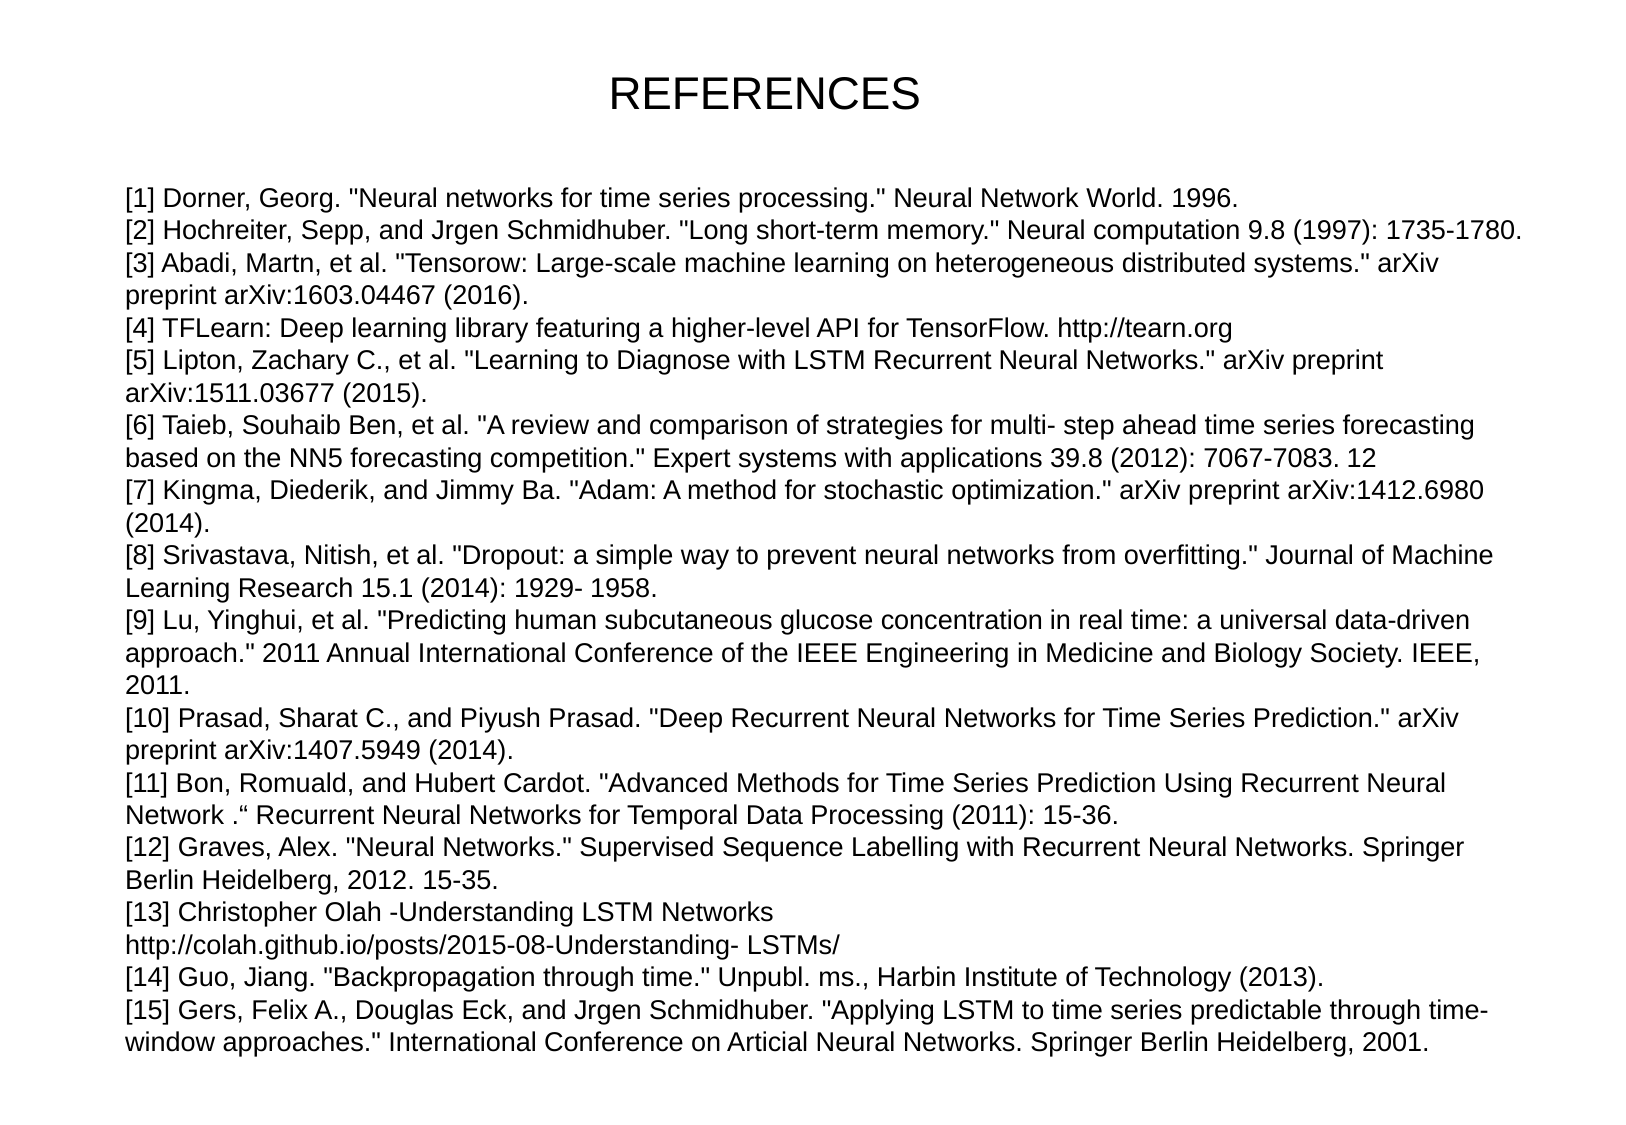

REFERENCES
[1] Dorner, Georg. "Neural networks for time series processing." Neural Network World. 1996.
[2] Hochreiter, Sepp, and Jrgen Schmidhuber. "Long short-term memory." Neural computation 9.8 (1997): 1735-1780.
[3] Abadi, Martn, et al. "Tensorow: Large-scale machine learning on heterogeneous distributed systems." arXiv preprint arXiv:1603.04467 (2016).
[4] TFLearn: Deep learning library featuring a higher-level API for TensorFlow. http://tearn.org
[5] Lipton, Zachary C., et al. "Learning to Diagnose with LSTM Recurrent Neural Networks." arXiv preprint arXiv:1511.03677 (2015).
[6] Taieb, Souhaib Ben, et al. "A review and comparison of strategies for multi- step ahead time series forecasting based on the NN5 forecasting competition." Expert systems with applications 39.8 (2012): 7067-7083. 12
[7] Kingma, Diederik, and Jimmy Ba. "Adam: A method for stochastic optimization." arXiv preprint arXiv:1412.6980 (2014).
[8] Srivastava, Nitish, et al. "Dropout: a simple way to prevent neural networks from overfitting." Journal of Machine Learning Research 15.1 (2014): 1929- 1958.
[9] Lu, Yinghui, et al. "Predicting human subcutaneous glucose concentration in real time: a universal data-driven approach." 2011 Annual International Conference of the IEEE Engineering in Medicine and Biology Society. IEEE, 2011.
[10] Prasad, Sharat C., and Piyush Prasad. "Deep Recurrent Neural Networks for Time Series Prediction." arXiv preprint arXiv:1407.5949 (2014).
[11] Bon, Romuald, and Hubert Cardot. "Advanced Methods for Time Series Prediction Using Recurrent Neural Network .“ Recurrent Neural Networks for Temporal Data Processing (2011): 15-36.
[12] Graves, Alex. "Neural Networks." Supervised Sequence Labelling with Recurrent Neural Networks. Springer Berlin Heidelberg, 2012. 15-35.
[13] Christopher Olah -Understanding LSTM Networks
http://colah.github.io/posts/2015-08-Understanding- LSTMs/
[14] Guo, Jiang. "Backpropagation through time." Unpubl. ms., Harbin Institute of Technology (2013).
[15] Gers, Felix A., Douglas Eck, and Jrgen Schmidhuber. "Applying LSTM to time series predictable through time-window approaches." International Conference on Articial Neural Networks. Springer Berlin Heidelberg, 2001.